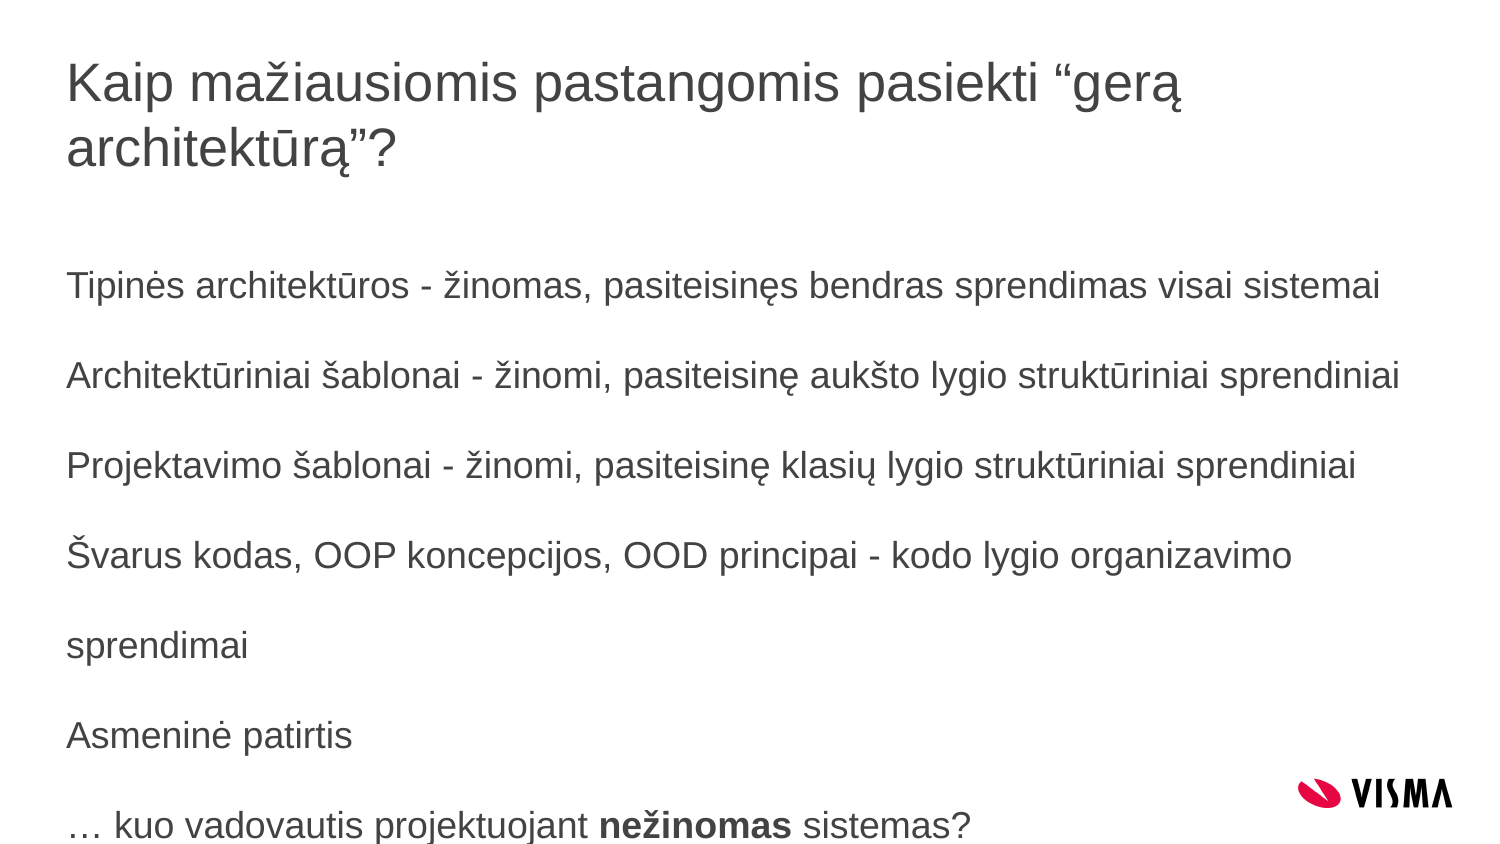

# Kaip mažiausiomis pastangomis pasiekti “gerą architektūrą”?
Tipinės architektūros - žinomas, pasiteisinęs bendras sprendimas visai sistemai
Architektūriniai šablonai - žinomi, pasiteisinę aukšto lygio struktūriniai sprendiniai
Projektavimo šablonai - žinomi, pasiteisinę klasių lygio struktūriniai sprendiniai
Švarus kodas, OOP koncepcijos, OOD principai - kodo lygio organizavimo sprendimai
Asmeninė patirtis
… kuo vadovautis projektuojant nežinomas sistemas?